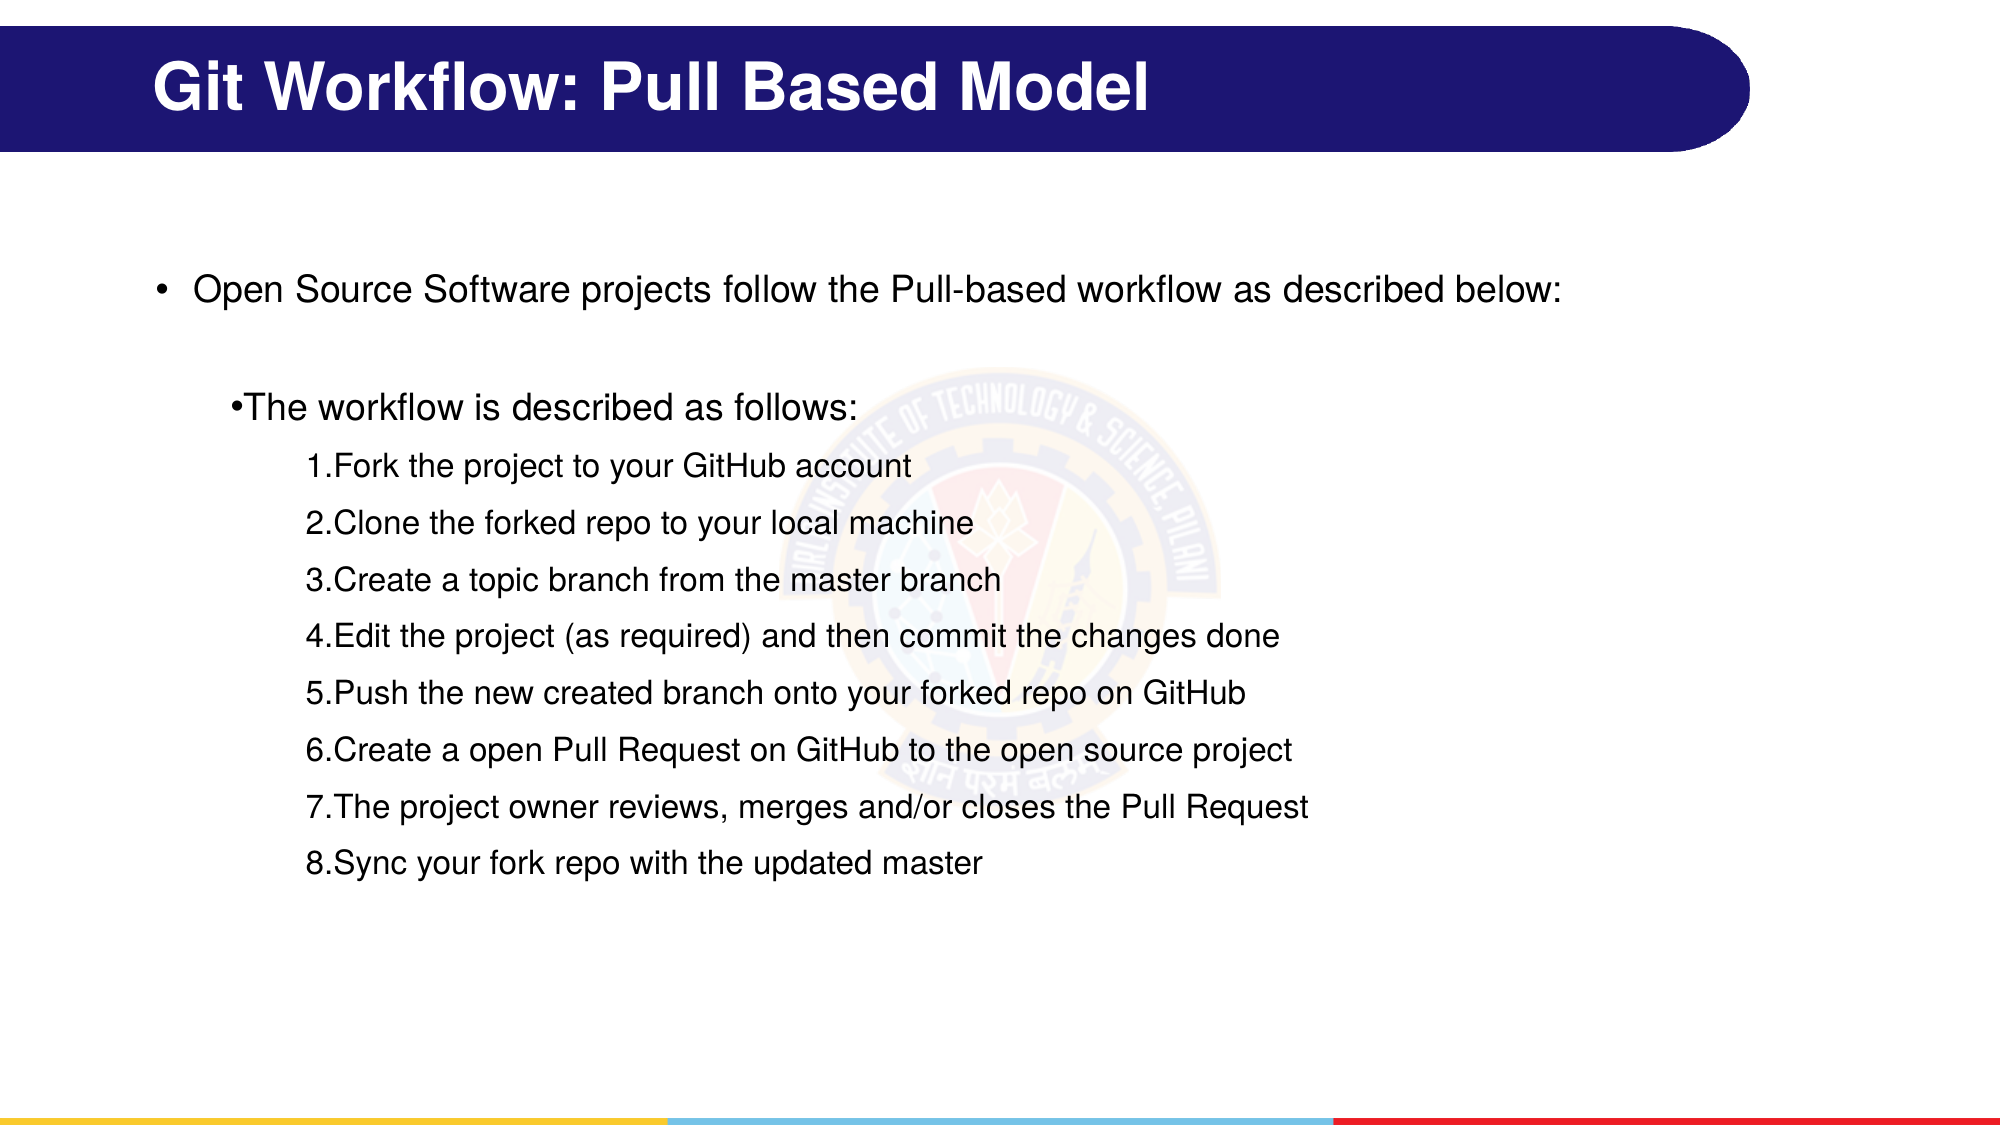

# Git Workflow: Pull Based Model

Open Source Software projects follow the Pull-based workflow as described below:

The workflow is described as follows:
Fork the project to your GitHub account
Clone the forked repo to your local machine
Create a topic branch from the master branch
Edit the project (as required) and then commit the changes done
Push the new created branch onto your forked repo on GitHub
Create a open Pull Request on GitHub to the open source project
The project owner reviews, merges and/or closes the Pull Request
Sync your fork repo with the updated master